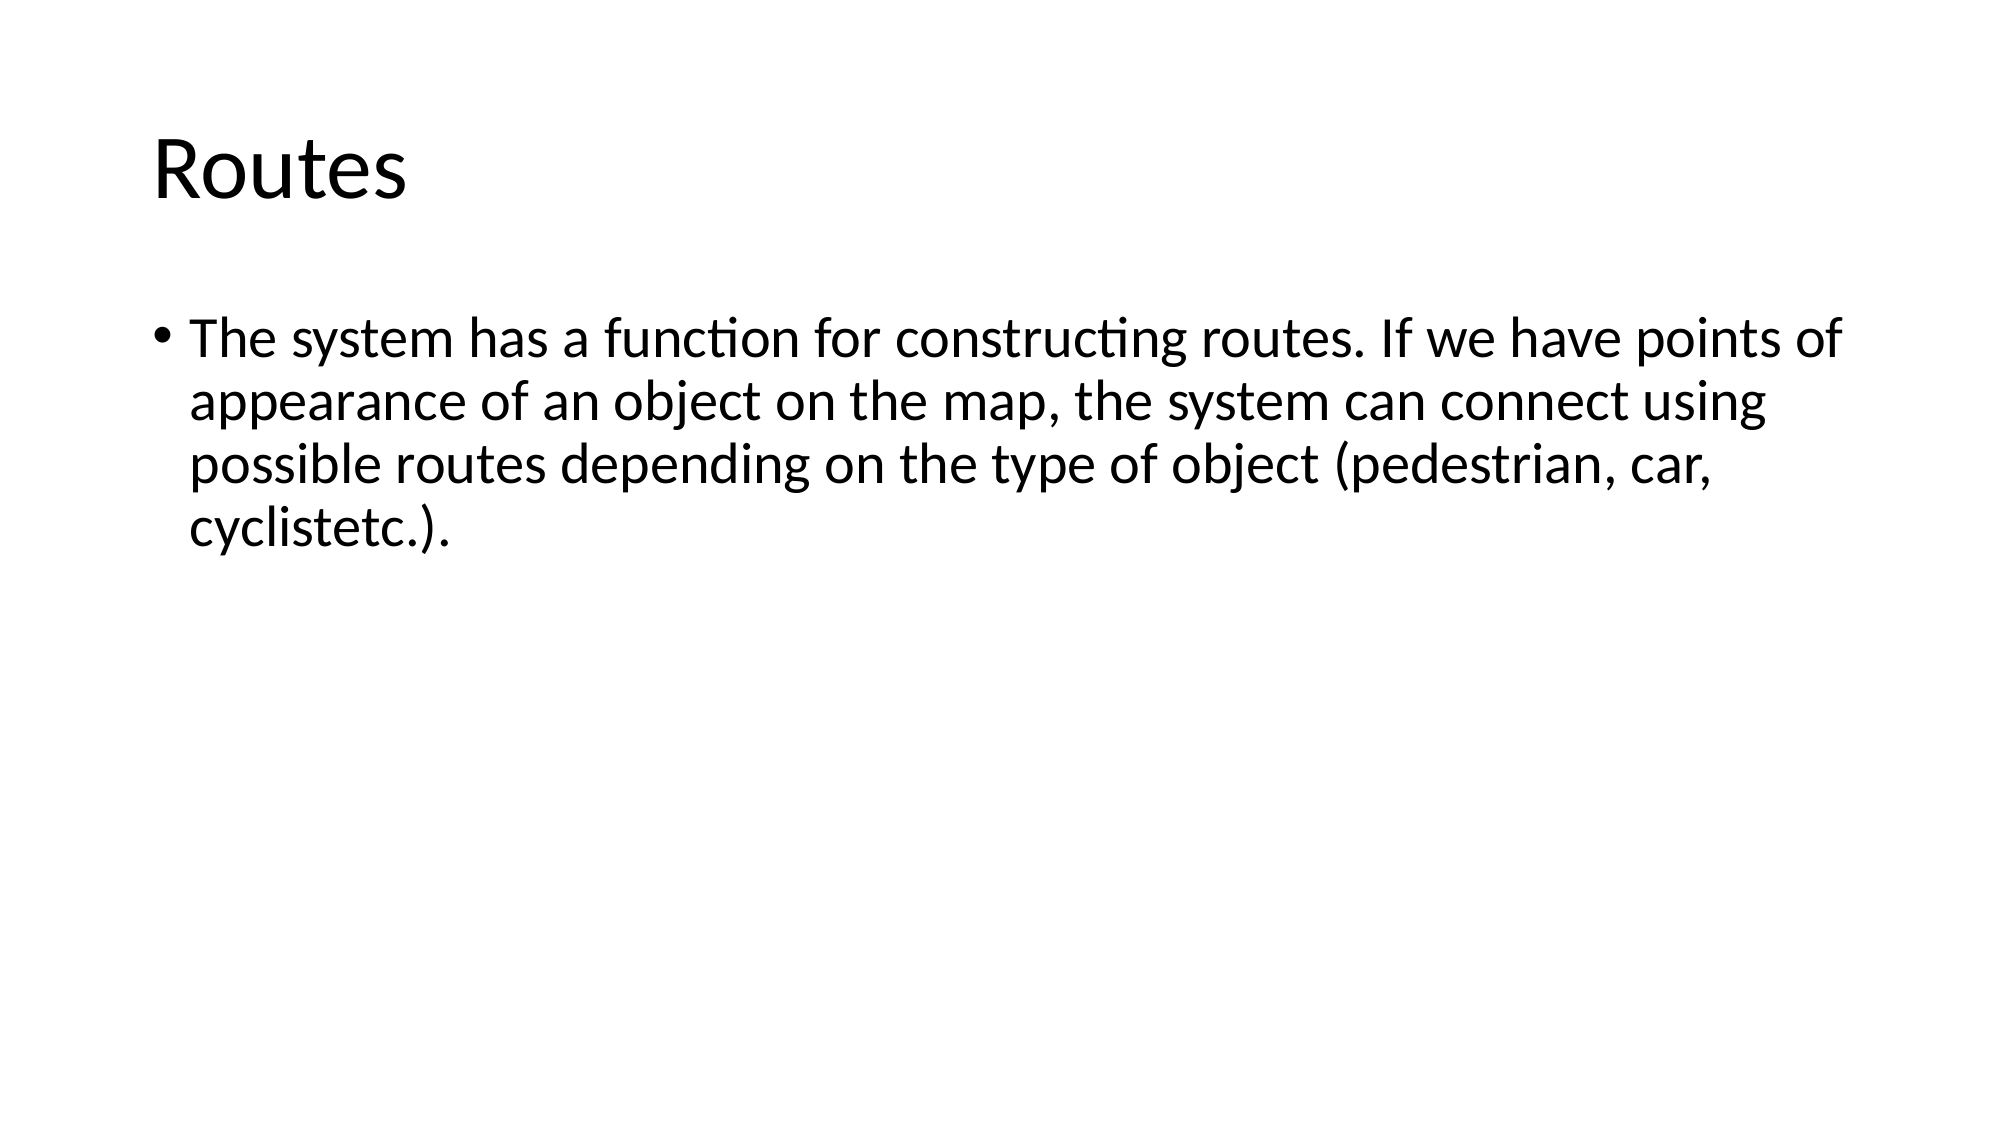

# Routes
The system has a function for constructing routes. If we have points of appearance of an object on the map, the system can connect using possible routes depending on the type of object (pedestrian, car, cyclistetc.).